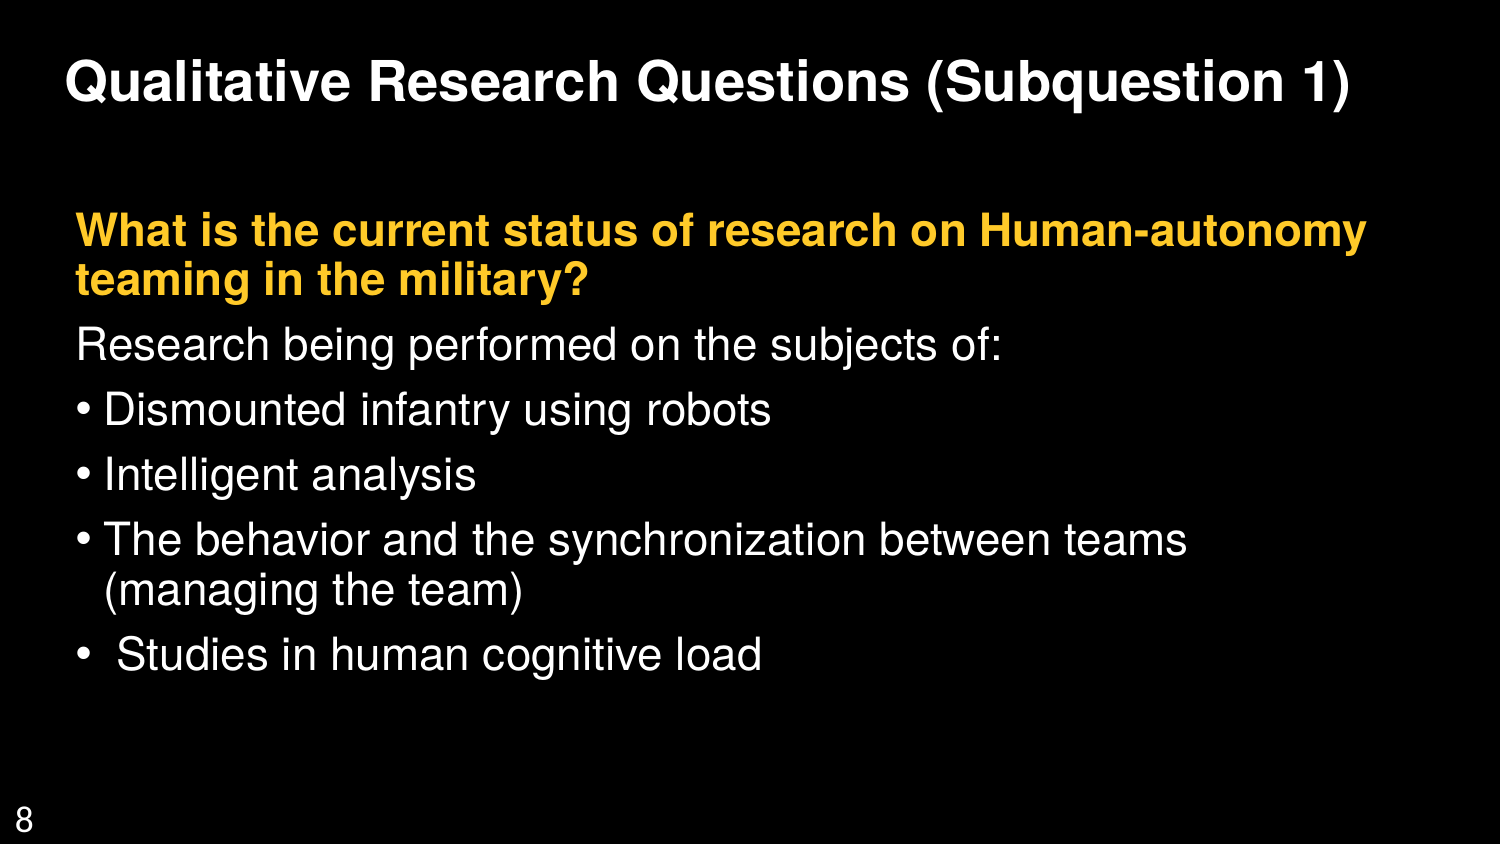

Qualitative Research Questions (Subquestion 1)
What is the current status of research on Human-autonomy teaming in the military?
Research being performed on the subjects of:
Dismounted infantry using robots
Intelligent analysis
The behavior and the synchronization between teams (managing the team)
 Studies in human cognitive load

8